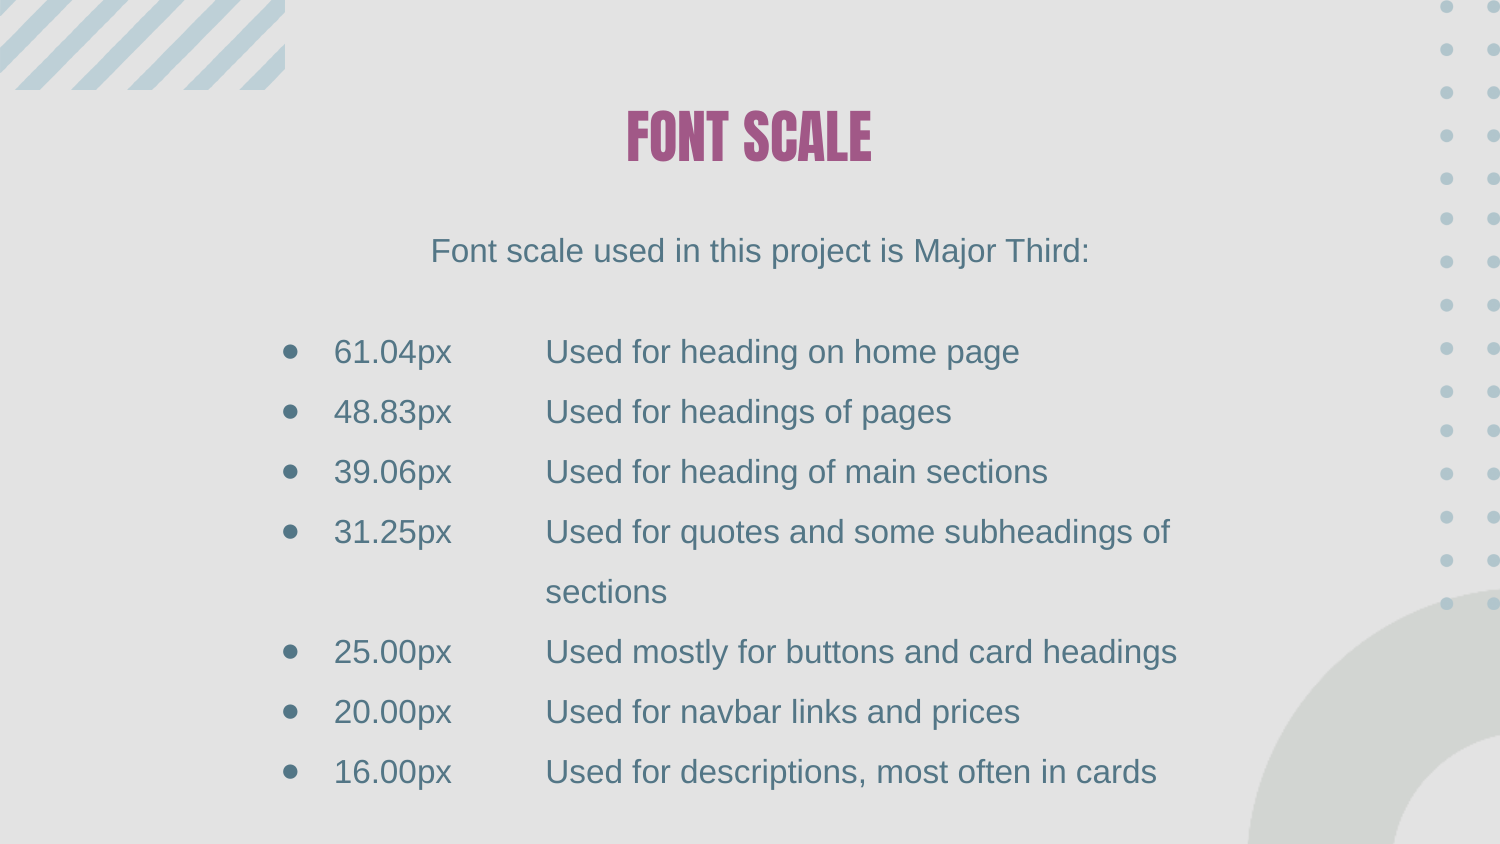

# FONT SCALE
Font scale used in this project is Major Third:
61.04px
48.83px
39.06px
31.25px

25.00px
20.00px
16.00px
Used for heading on home page
Used for headings of pages
Used for heading of main sections
Used for quotes and some subheadings of sections
Used mostly for buttons and card headings
Used for navbar links and prices
Used for descriptions, most often in cards